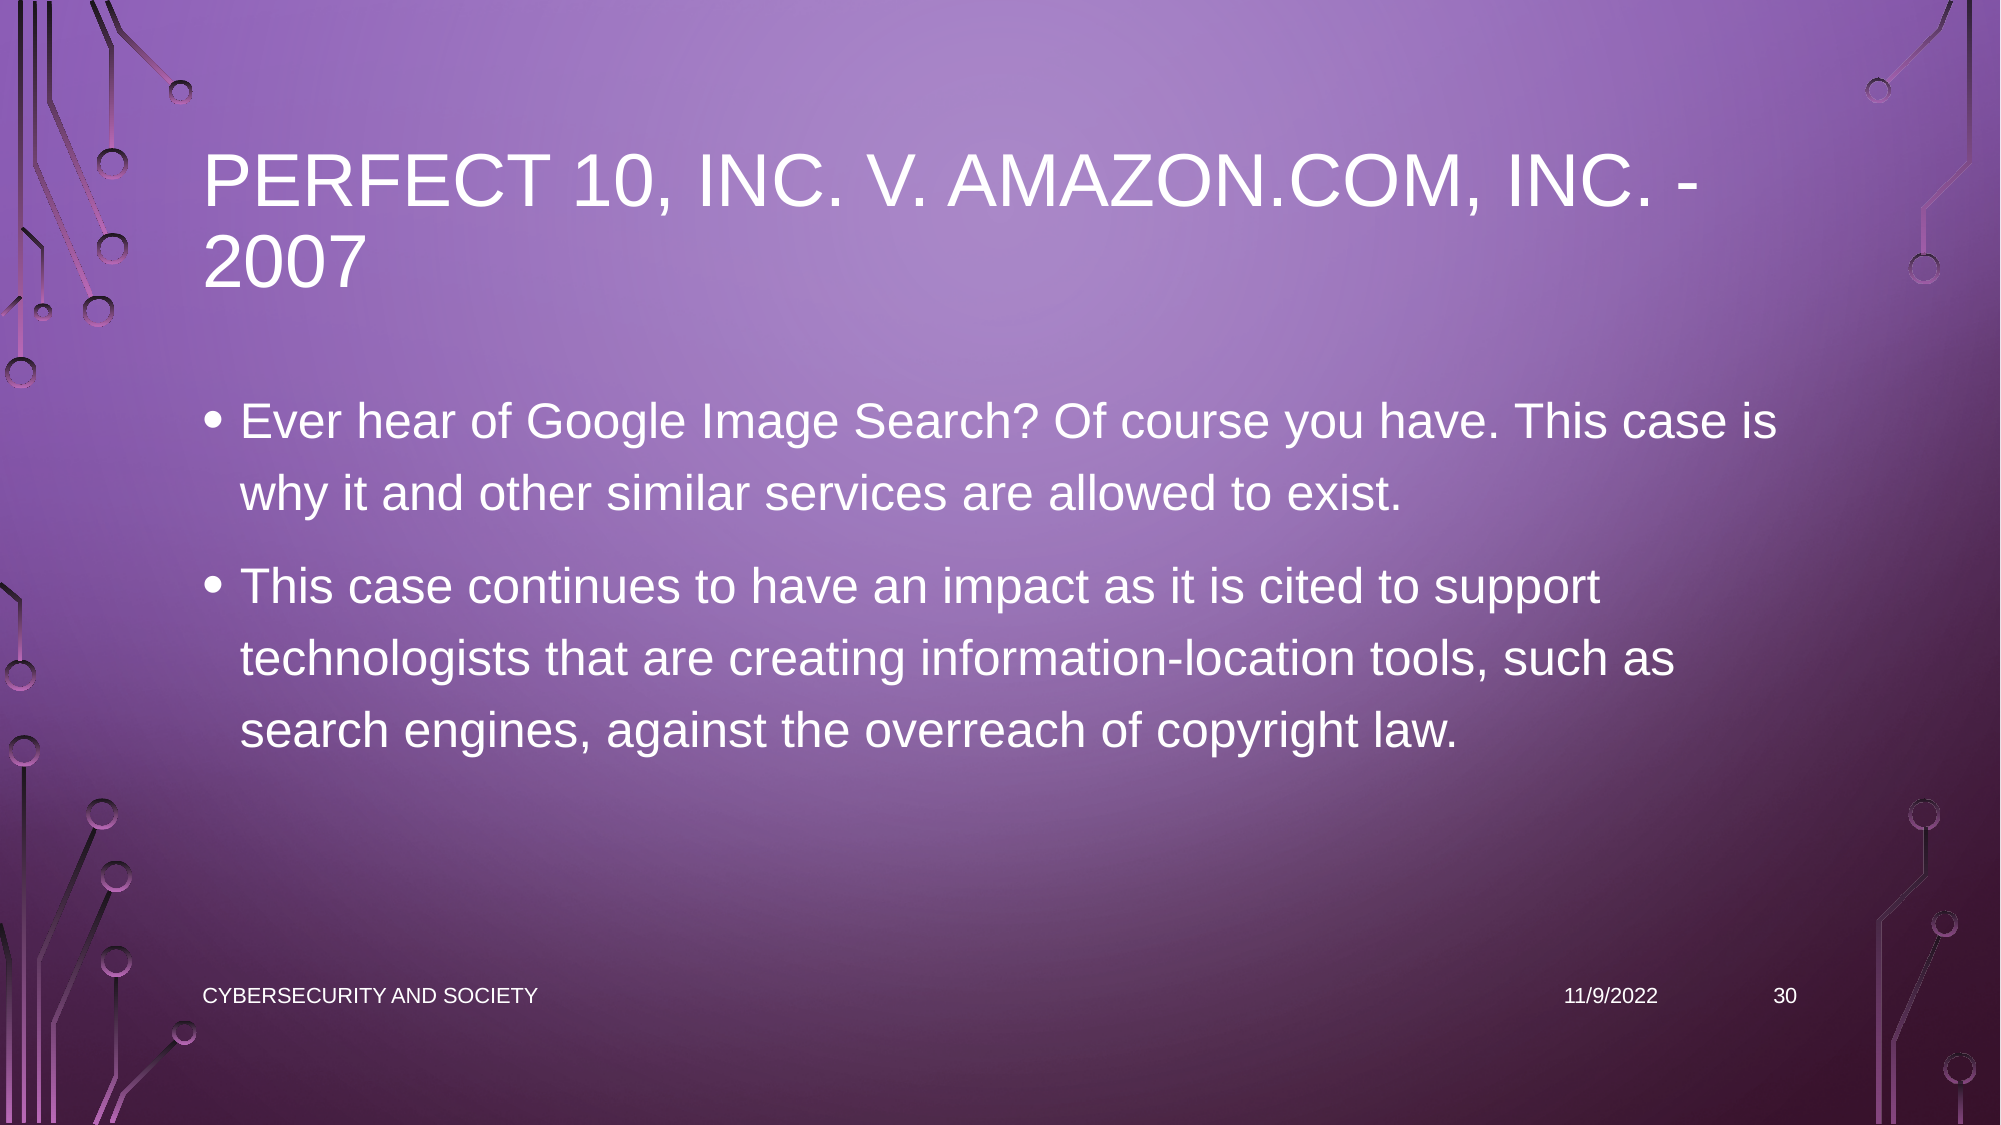

# PERFECT 10, INC. V. AMAZON.COM, INC. - 2007
Ever hear of Google Image Search? Of course you have. This case is why it and other similar services are allowed to exist.
This case continues to have an impact as it is cited to support technologists that are creating information-location tools, such as search engines, against the overreach of copyright law.
30
Cybersecurity and Society
11/9/2022